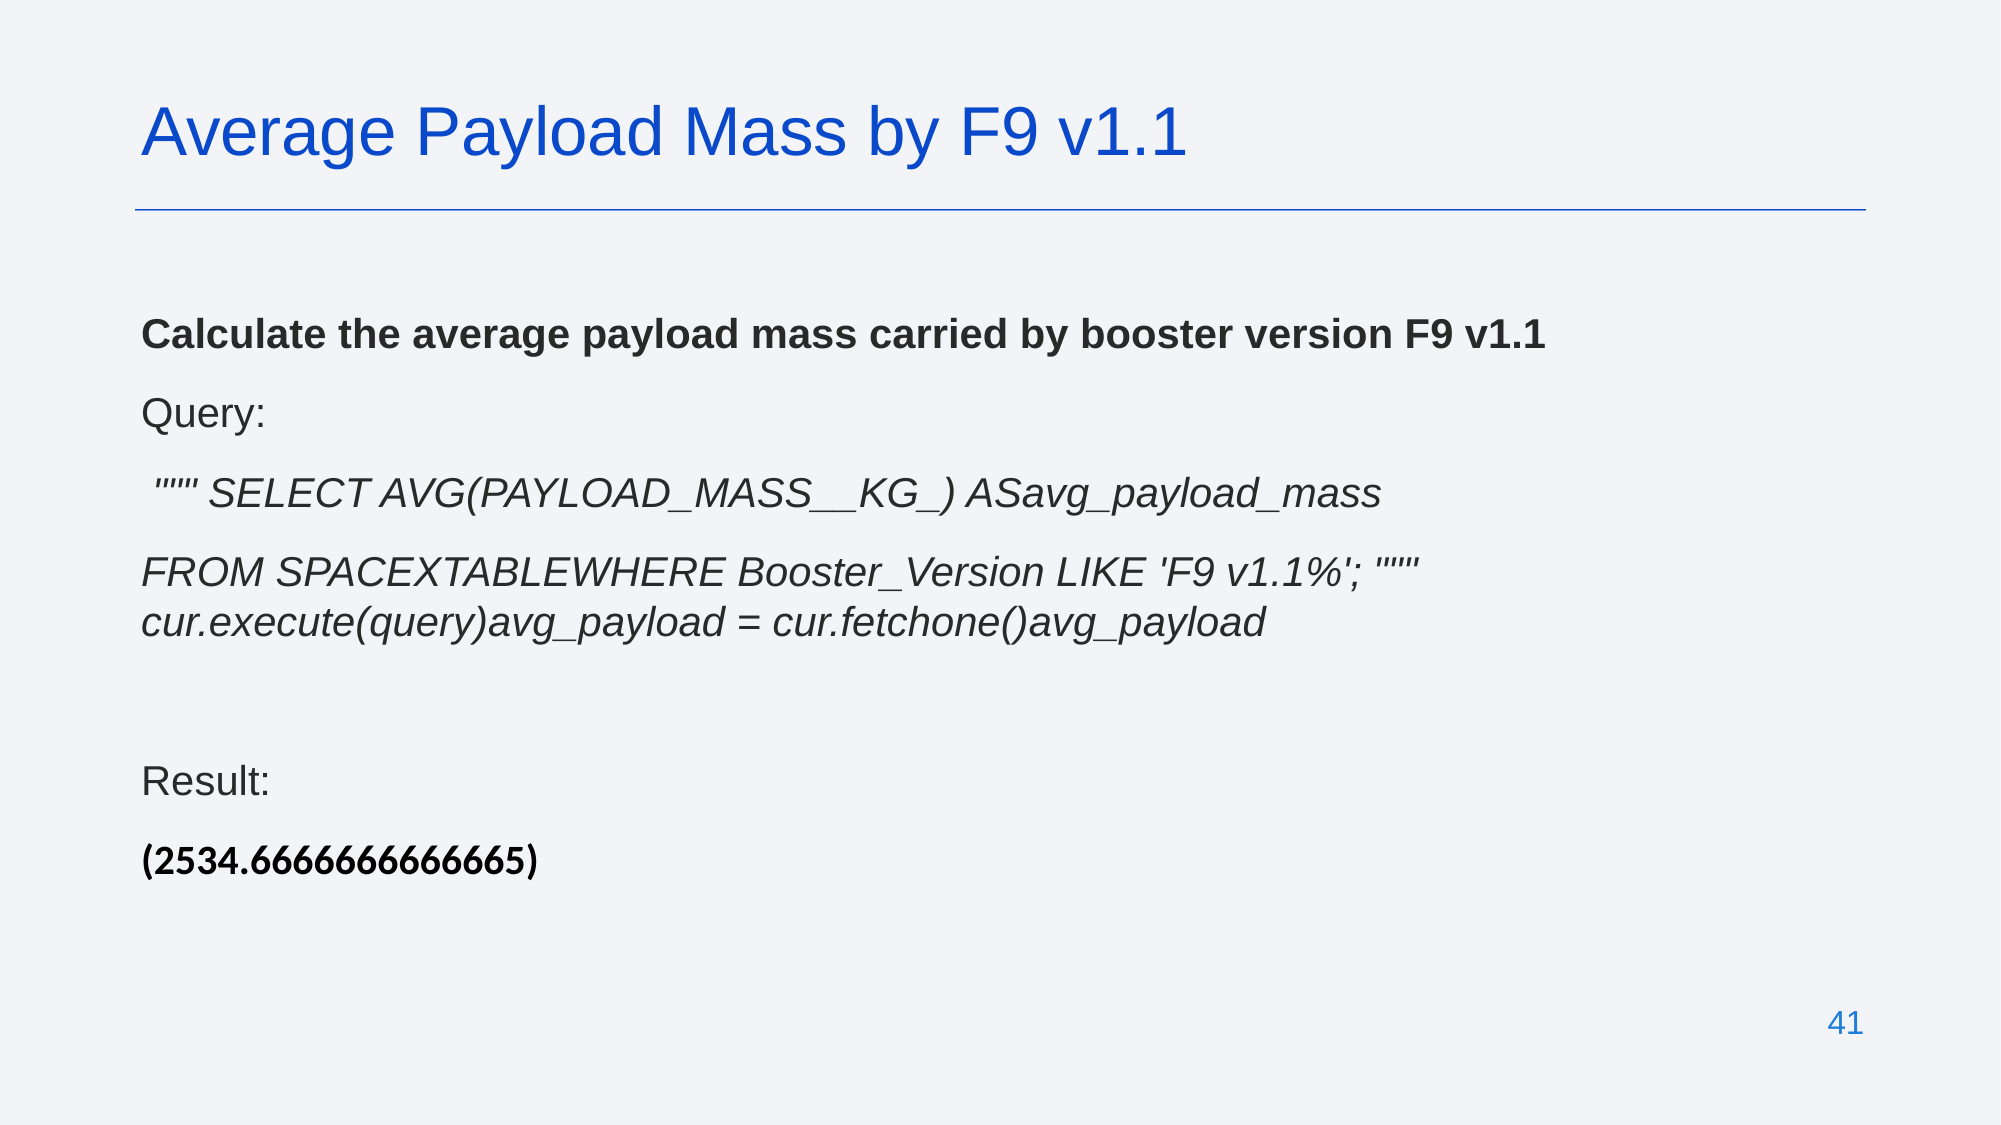

Average Payload Mass by F9 v1.1
Calculate the average payload mass carried by booster version F9 v1.1
Query:
 """ SELECT AVG(PAYLOAD_MASS__KG_) ASavg_payload_mass
FROM SPACEXTABLEWHERE Booster_Version LIKE 'F9 v1.1%'; """ cur.execute(query)avg_payload = cur.fetchone()avg_payload

Result:
(2534.6666666666665)
41